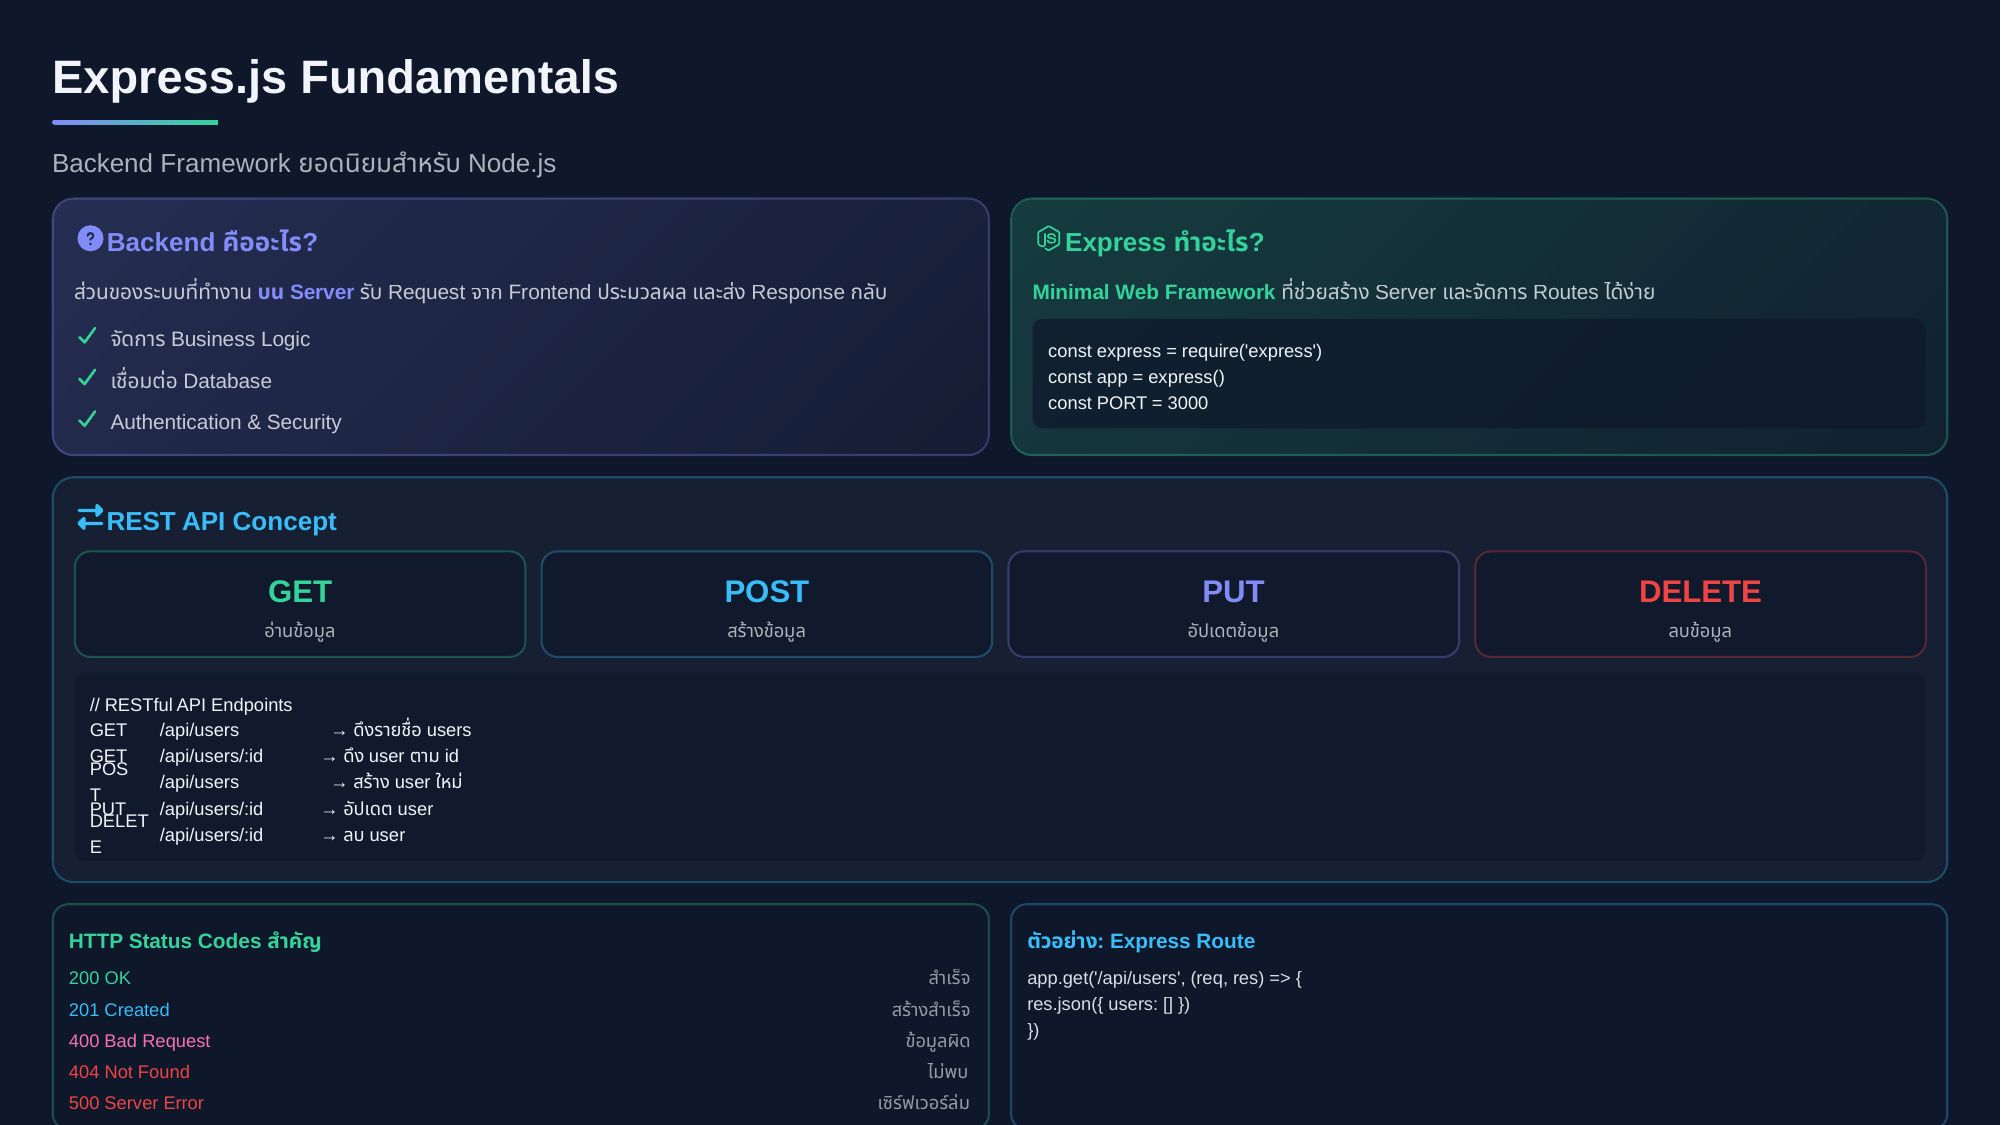

Express.js Fundamentals

Backend Framework ยอดนิยมสำหรับ Node.js

Backend คืออะไร?
Express ทำอะไร?

ส่วนของระบบที่ทำงาน บน Server รับ Request จาก Frontend ประมวลผล และส่ง Response กลับ
Minimal Web Framework ที่ช่วยสร้าง Server และจัดการ Routes ได้ง่าย
จัดการ Business Logic

const express = require('express')
เชื่อมต่อ Database
const app = express()

const PORT = 3000
Authentication & Security

REST API Concept

GET
POST
PUT
DELETE
อ่านข้อมูล
สร้างข้อมูล
อัปเดตข้อมูล
ลบข้อมูล

// RESTful API Endpoints
GET
/api/users
→ ดึงรายชื่อ users
GET
/api/users/:id
→ ดึง user ตาม id
POST
/api/users
→ สร้าง user ใหม่
PUT
/api/users/:id
→ อัปเดต user
DELETE
/api/users/:id
→ ลบ user

HTTP Status Codes สำคัญ
ตัวอย่าง: Express Route
200 OK
สำเร็จ
app.get('/api/users', (req, res) => {
res.json({ users: [] })
201 Created
สร้างสำเร็จ
})
400 Bad Request
ข้อมูลผิด
404 Not Found
ไม่พบ
500 Server Error
เซิร์ฟเวอร์ล่ม